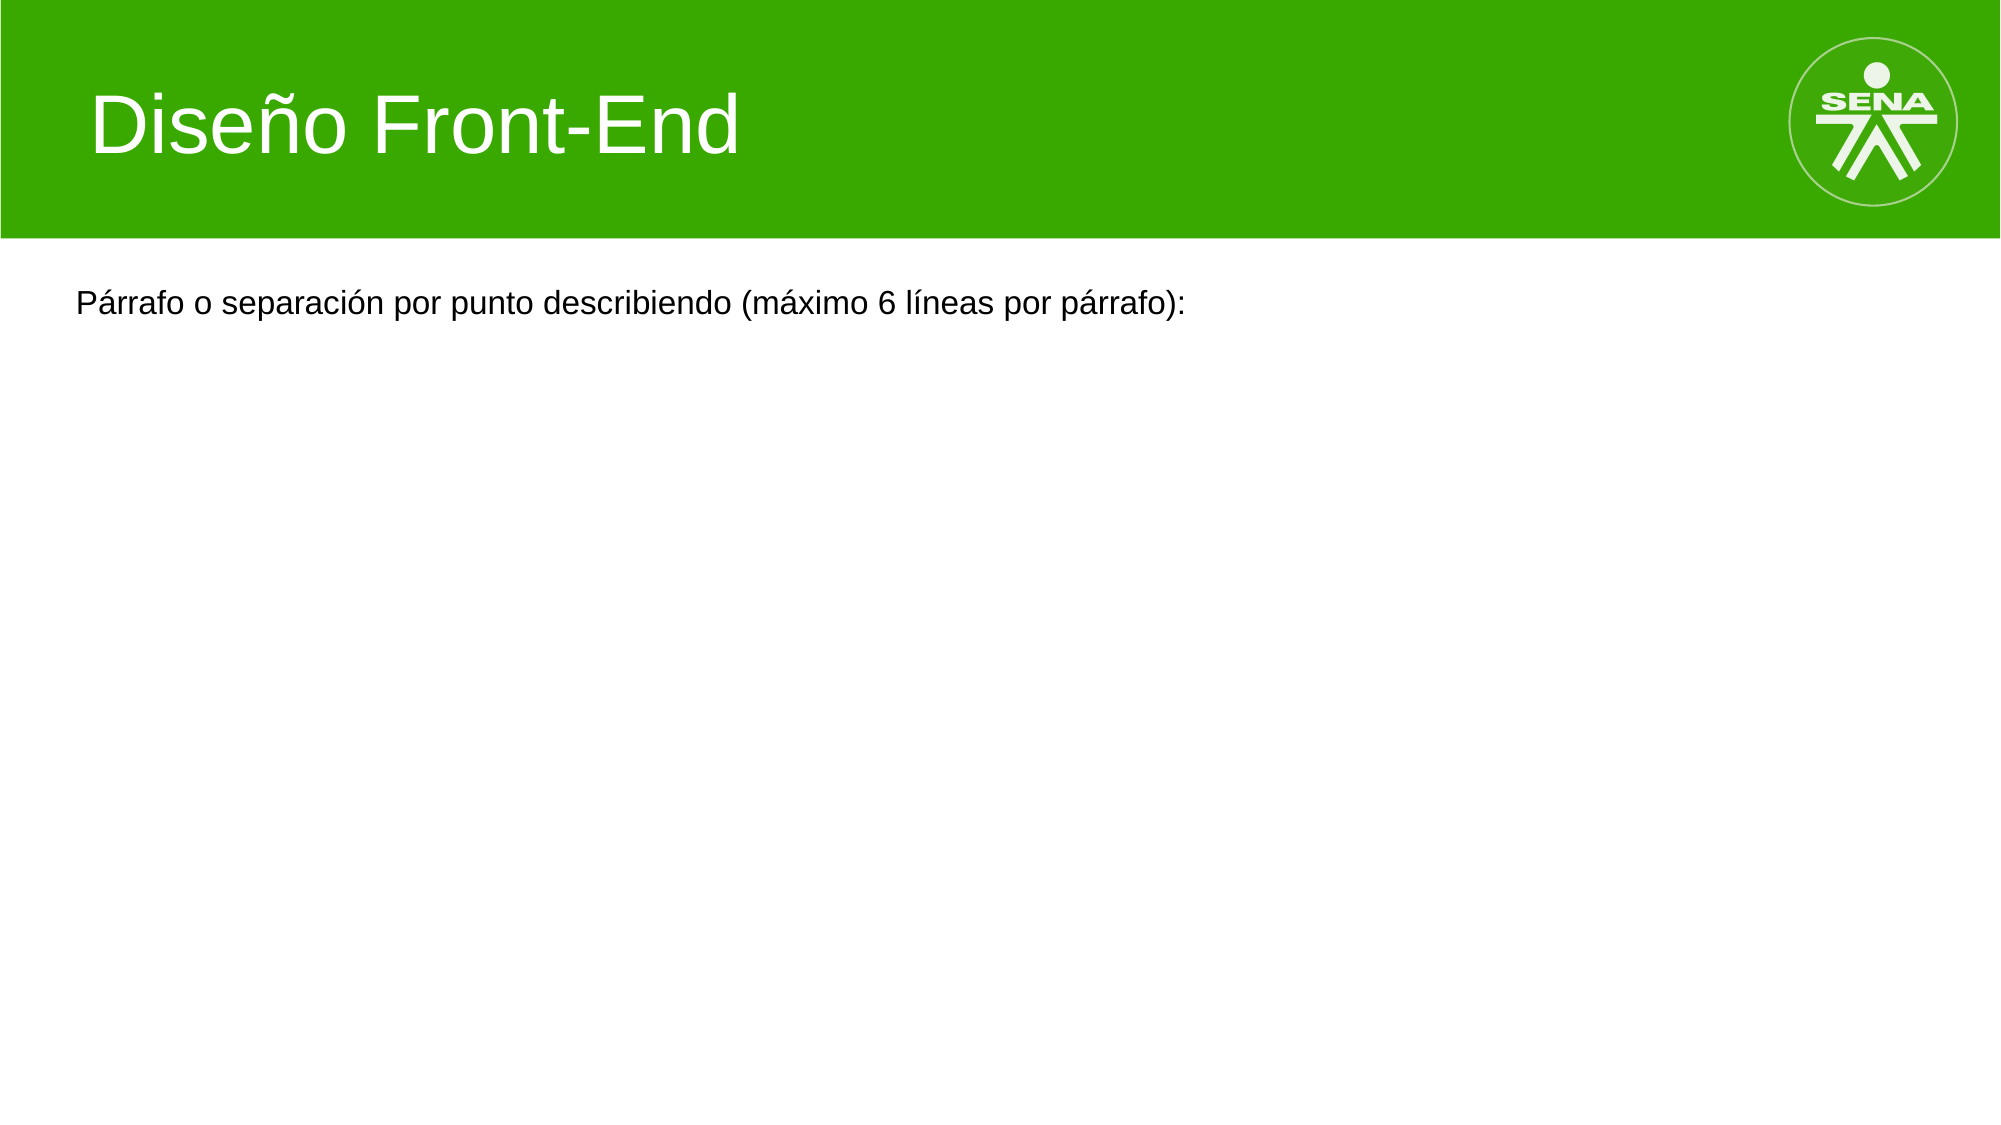

# Diseño Front-End

Párrafo o separación por punto describiendo (máximo 6 líneas por párrafo):